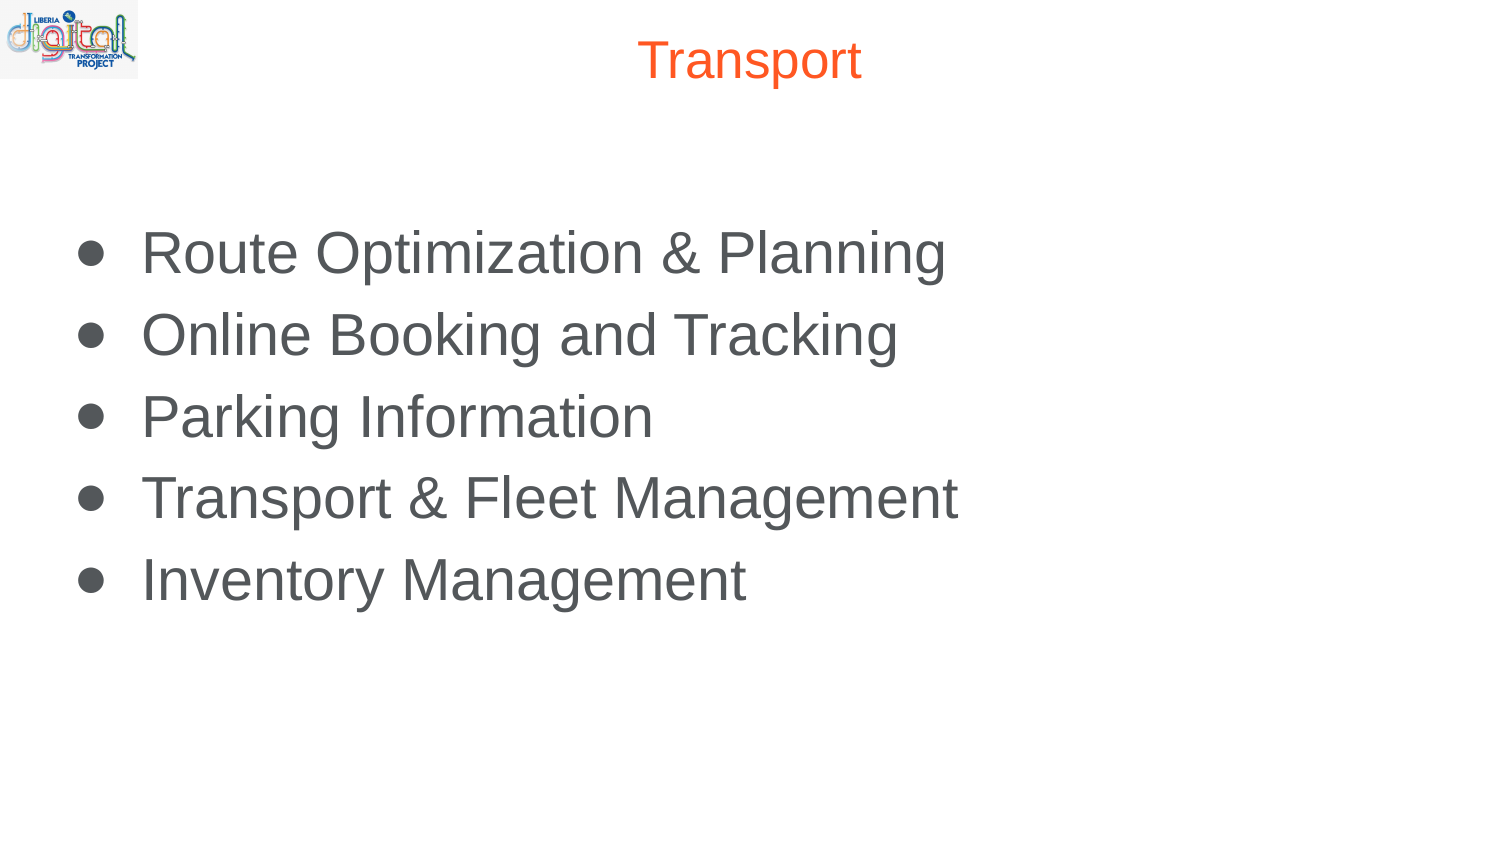

# Transport
Route Optimization & Planning
Online Booking and Tracking
Parking Information
Transport & Fleet Management
Inventory Management